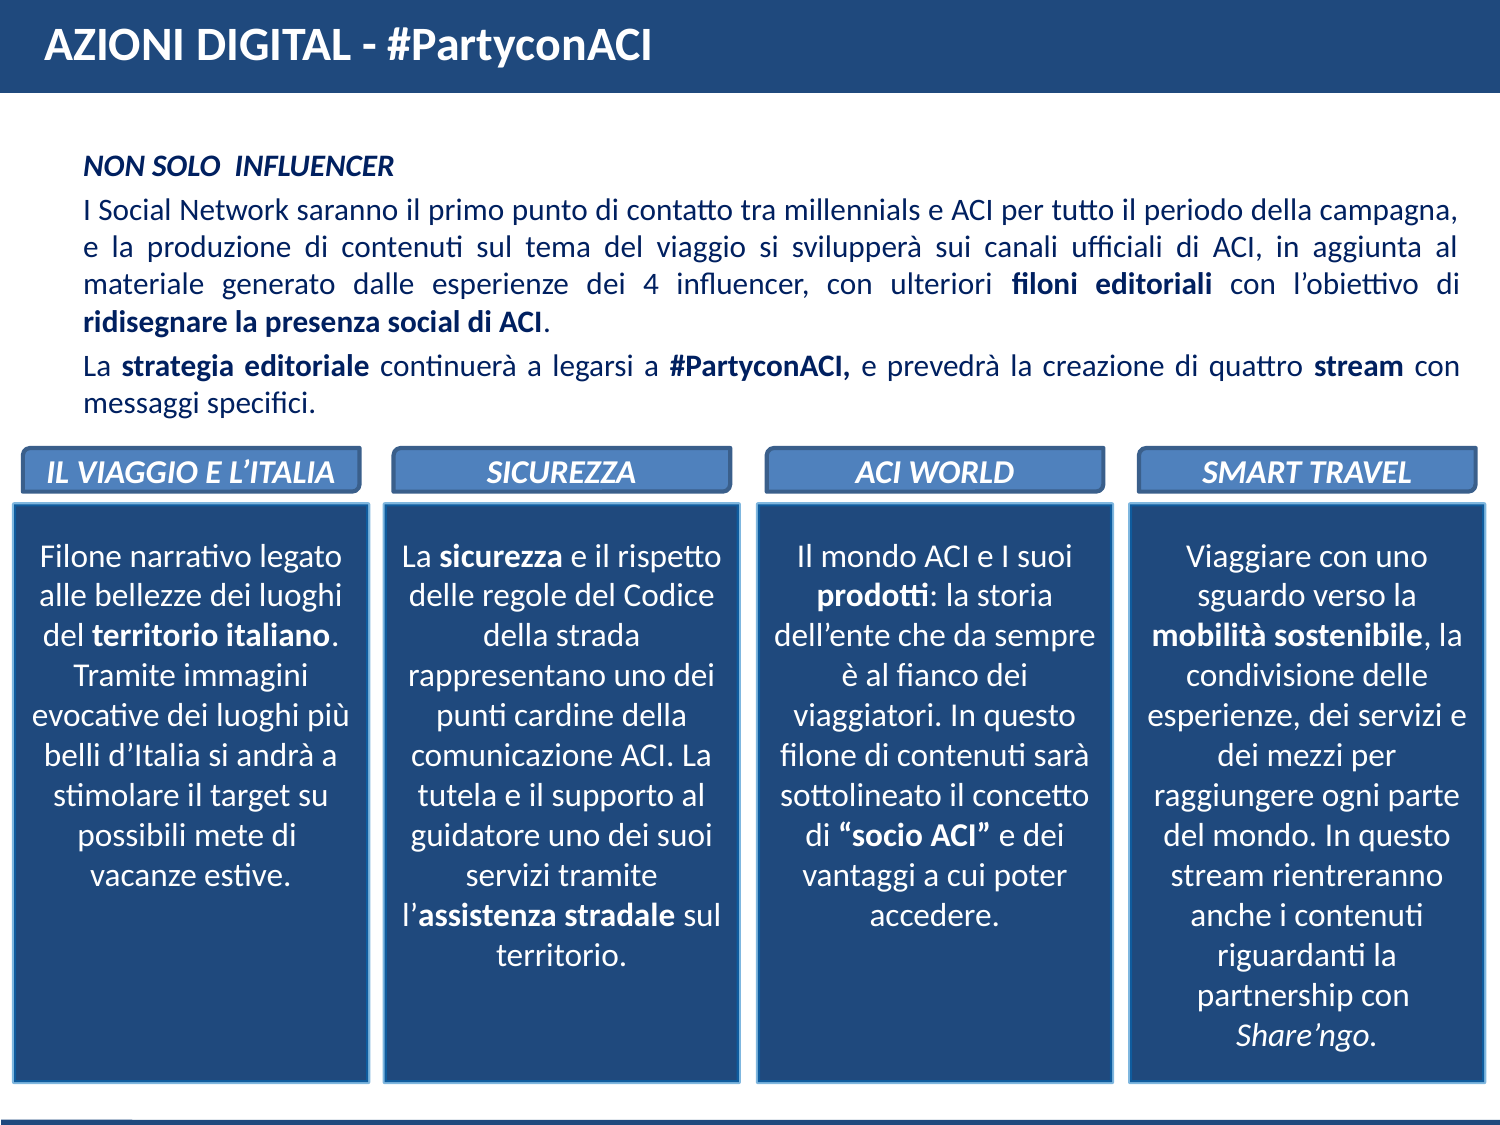

AZIONI DIGITAL - #PartyconACI

Filone narrativo legato alle bellezze dei luoghi del territorio italiano. Tramite immagini evocative dei luoghi più belli d’Italia si andrà a stimolare il target su possibili mete di
vacanze estive.

La sicurezza e il rispetto delle regole del Codice della strada rappresentano uno dei punti cardine della comunicazione ACI. La tutela e il supporto al guidatore uno dei suoi servizi tramite l’assistenza stradale sul territorio.

Il mondo ACI e I suoi prodotti: la storia dell’ente che da sempre è al fianco dei viaggiatori. In questo filone di contenuti sarà sottolineato il concetto di “socio ACI” e dei vantaggi a cui poter accedere.

Viaggiare con uno sguardo verso la mobilità sostenibile, la condivisione delle esperienze, dei servizi e dei mezzi per raggiungere ogni parte del mondo. In questo stream rientreranno anche i contenuti riguardanti la partnership con
Share’ngo.
NON SOLO  INFLUENCER
I Social Network saranno il primo punto di contatto tra millennials e ACI per tutto il periodo della campagna, e la produzione di contenuti sul tema del viaggio si svilupperà sui canali ufficiali di ACI, in aggiunta al materiale generato dalle esperienze dei 4 influencer, con ulteriori filoni editoriali con l’obiettivo di ridisegnare la presenza social di ACI.
La strategia editoriale continuerà a legarsi a #PartyconACI, e prevedrà la creazione di quattro stream con messaggi specifici.
SICUREZZA
SMART TRAVEL
IL VIAGGIO E L’ITALIA
ACI WORLD